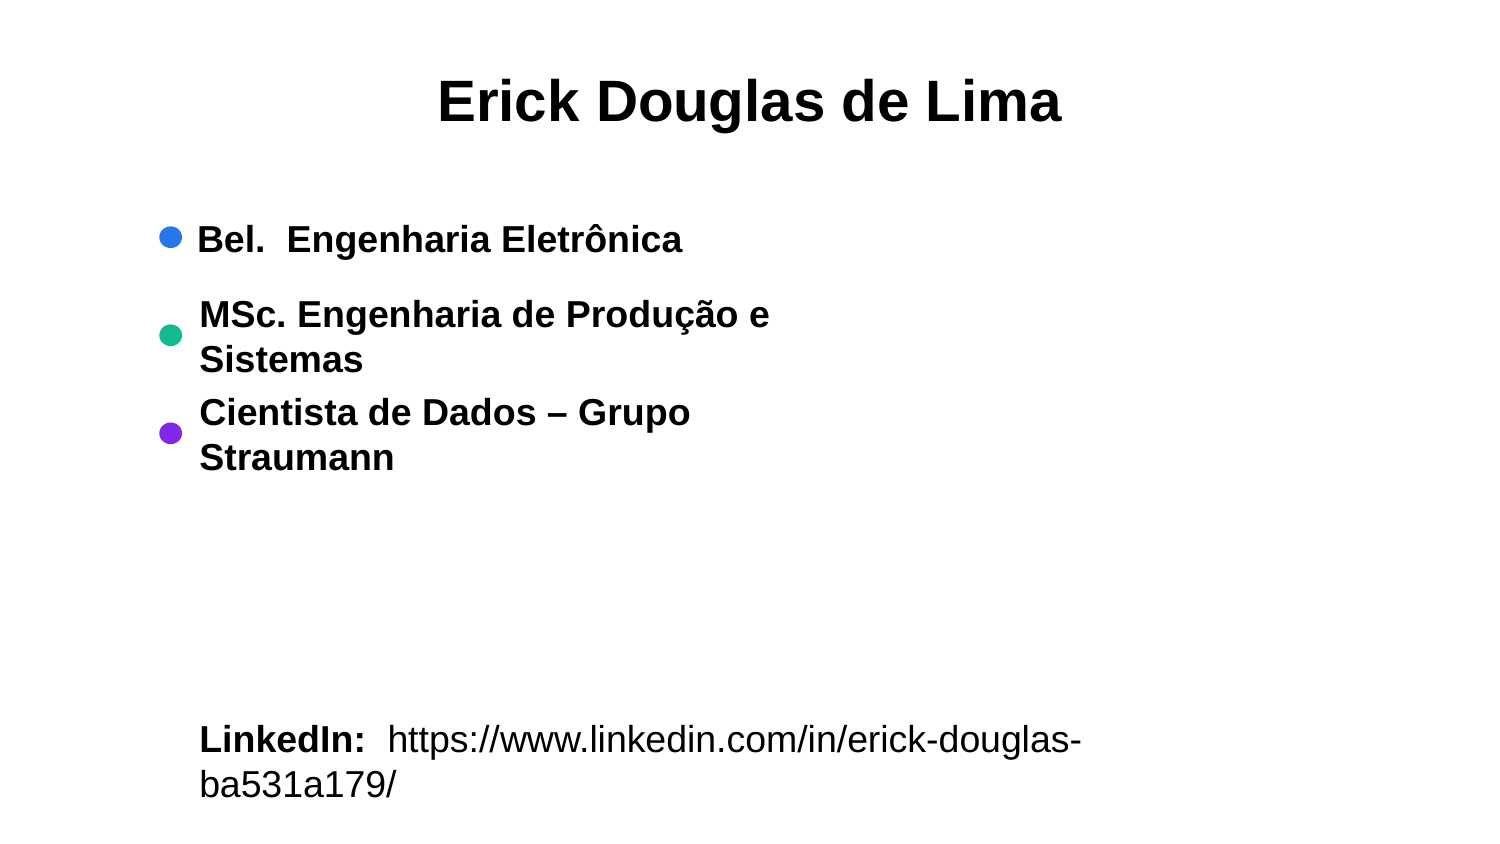

# Erick Douglas de Lima
Bel.  Engenharia Eletrônica

MSc. Engenharia de Produção e Sistemas

Cientista de Dados – Grupo Straumann

LinkedIn:  https://www.linkedin.com/in/erick-douglas-ba531a179/